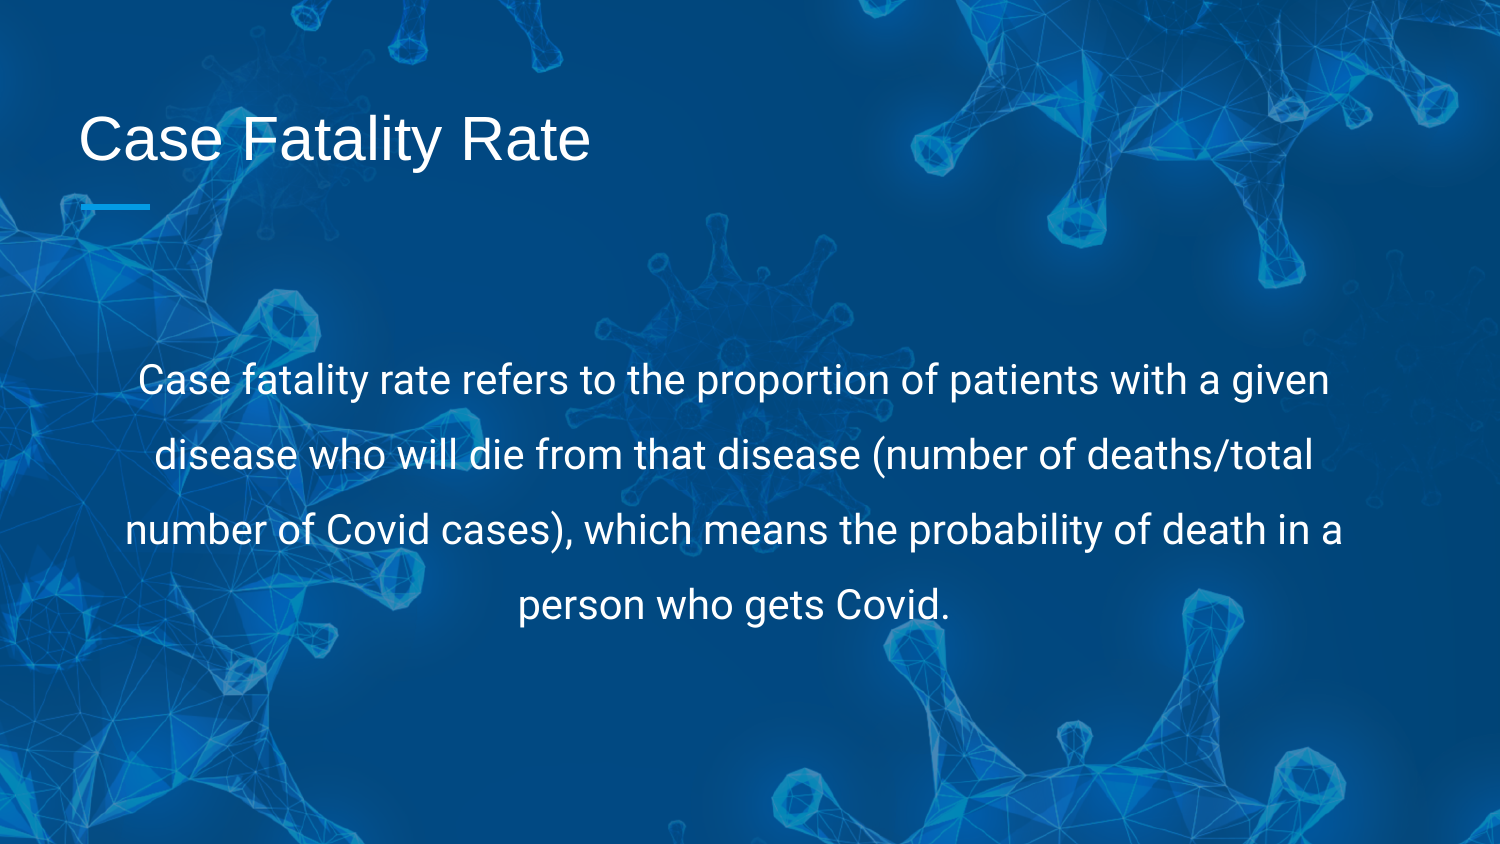

# Case Fatality Rate
Case fatality rate refers to the proportion of patients with a given disease who will die from that disease (number of deaths/total number of Covid cases), which means the probability of death in a person who gets Covid.